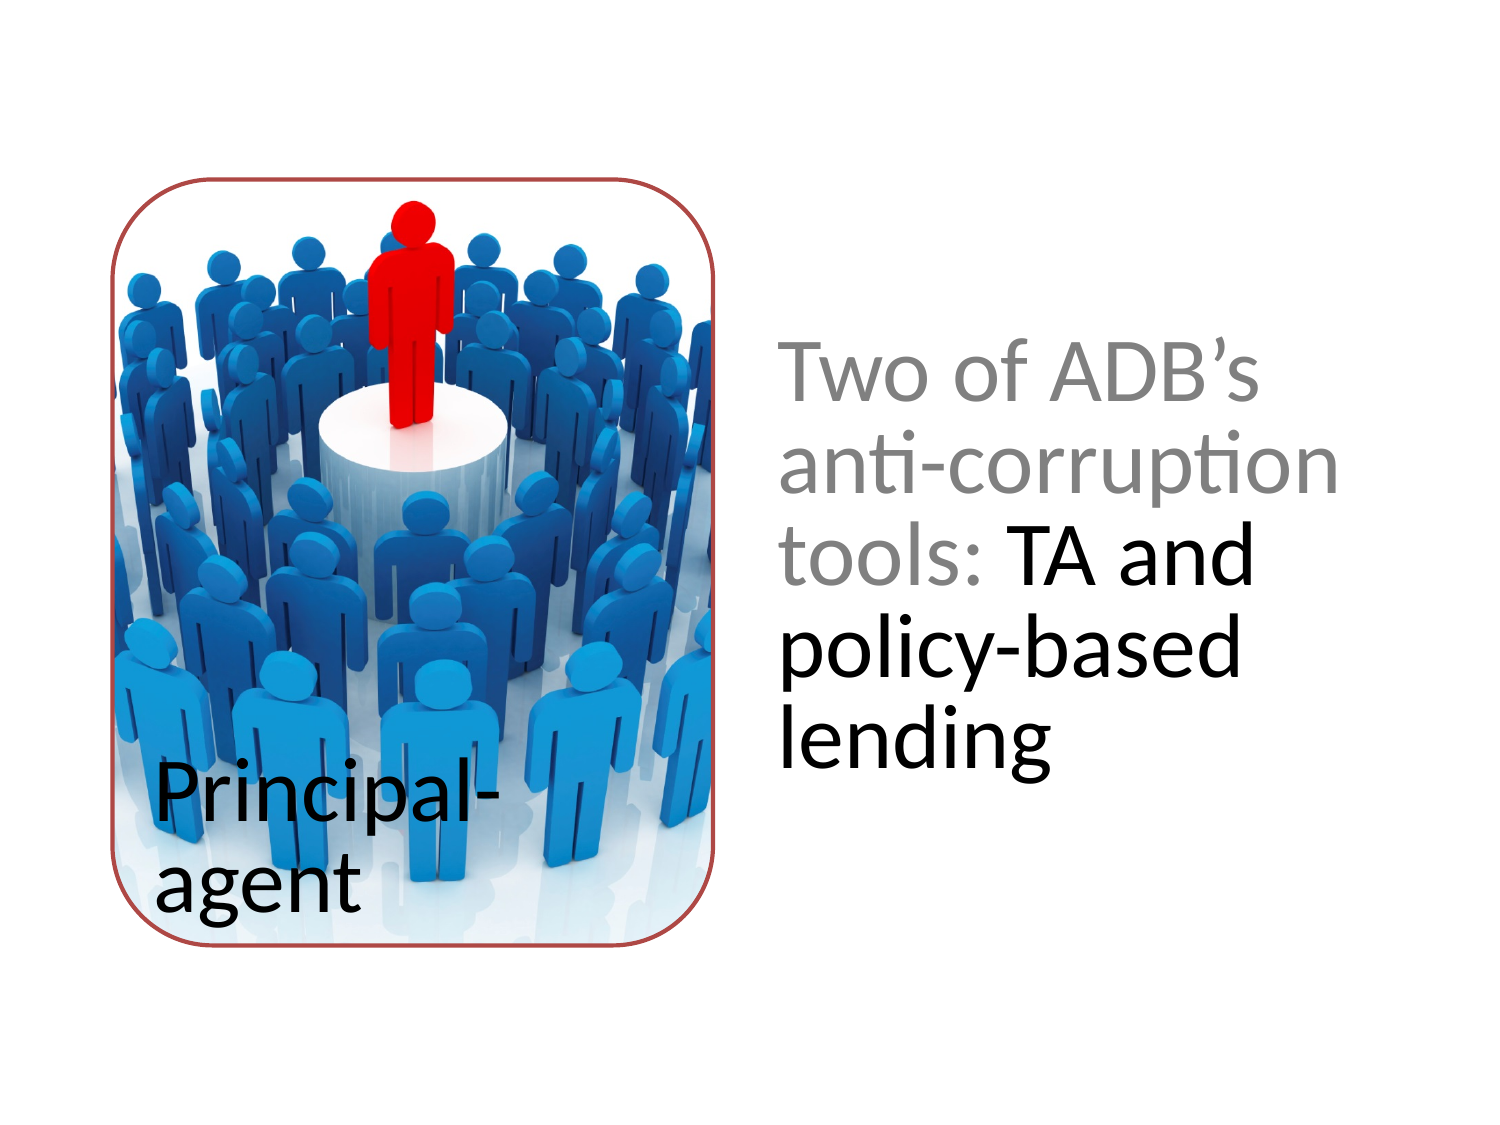

Principal-agent
# Two of ADB’s anti-corruption tools: TA and policy-based lending